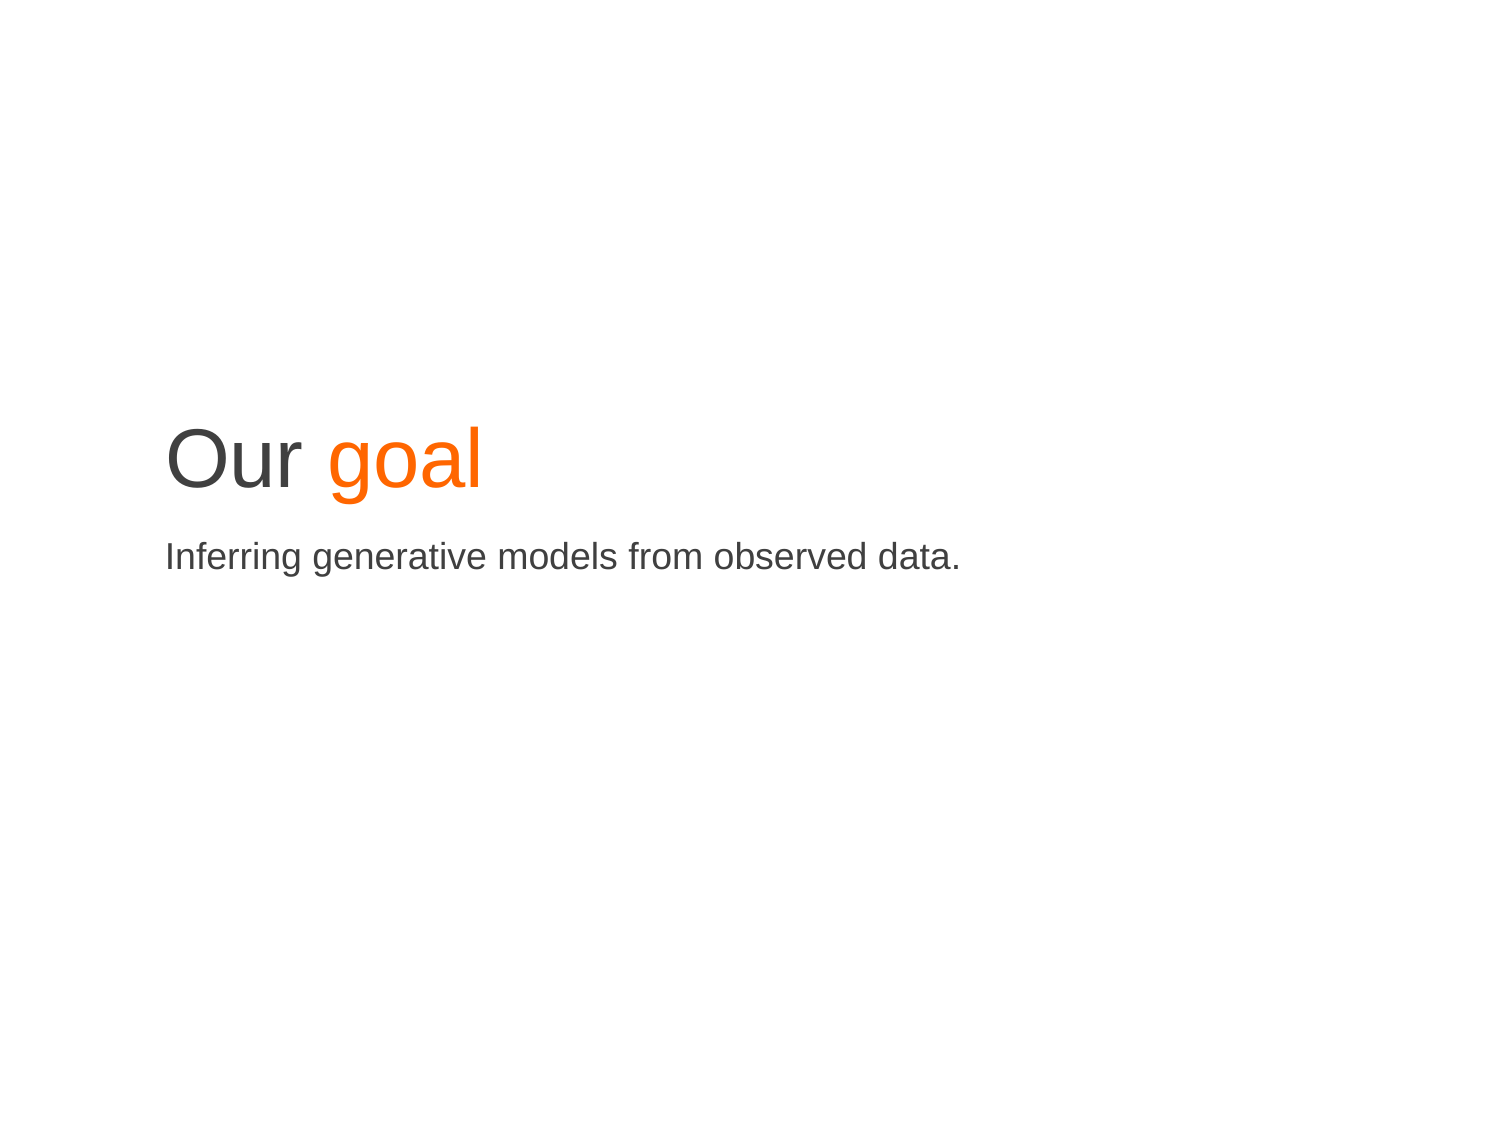

Our goal
Inferring generative models from observed data.